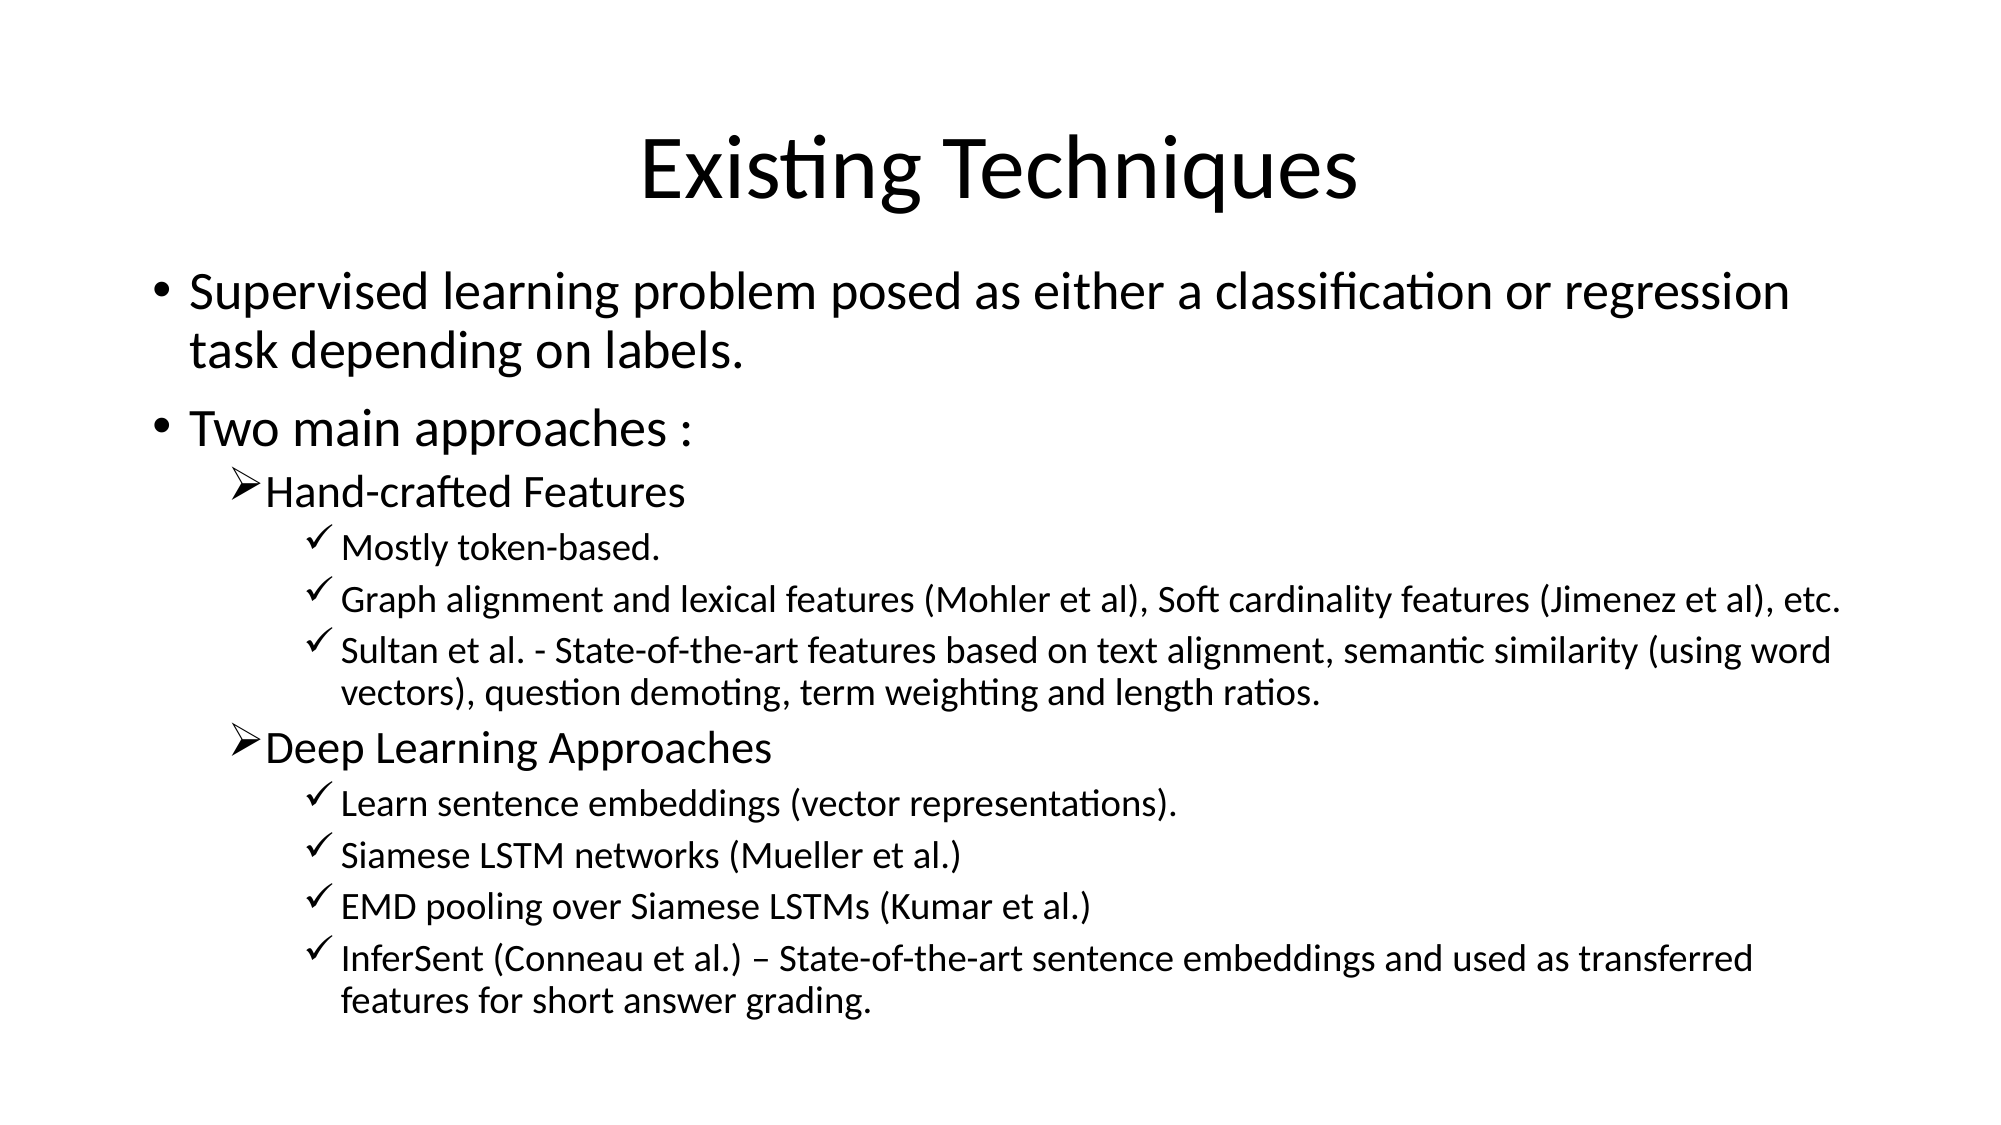

# Existing Techniques
Supervised learning problem posed as either a classification or regression task depending on labels.
Two main approaches :
Hand-crafted Features
Mostly token-based.
Graph alignment and lexical features (Mohler et al), Soft cardinality features (Jimenez et al), etc.
Sultan et al. - State-of-the-art features based on text alignment, semantic similarity (using word vectors), question demoting, term weighting and length ratios.
Deep Learning Approaches
Learn sentence embeddings (vector representations).
Siamese LSTM networks (Mueller et al.)
EMD pooling over Siamese LSTMs (Kumar et al.)
InferSent (Conneau et al.) – State-of-the-art sentence embeddings and used as transferred features for short answer grading.